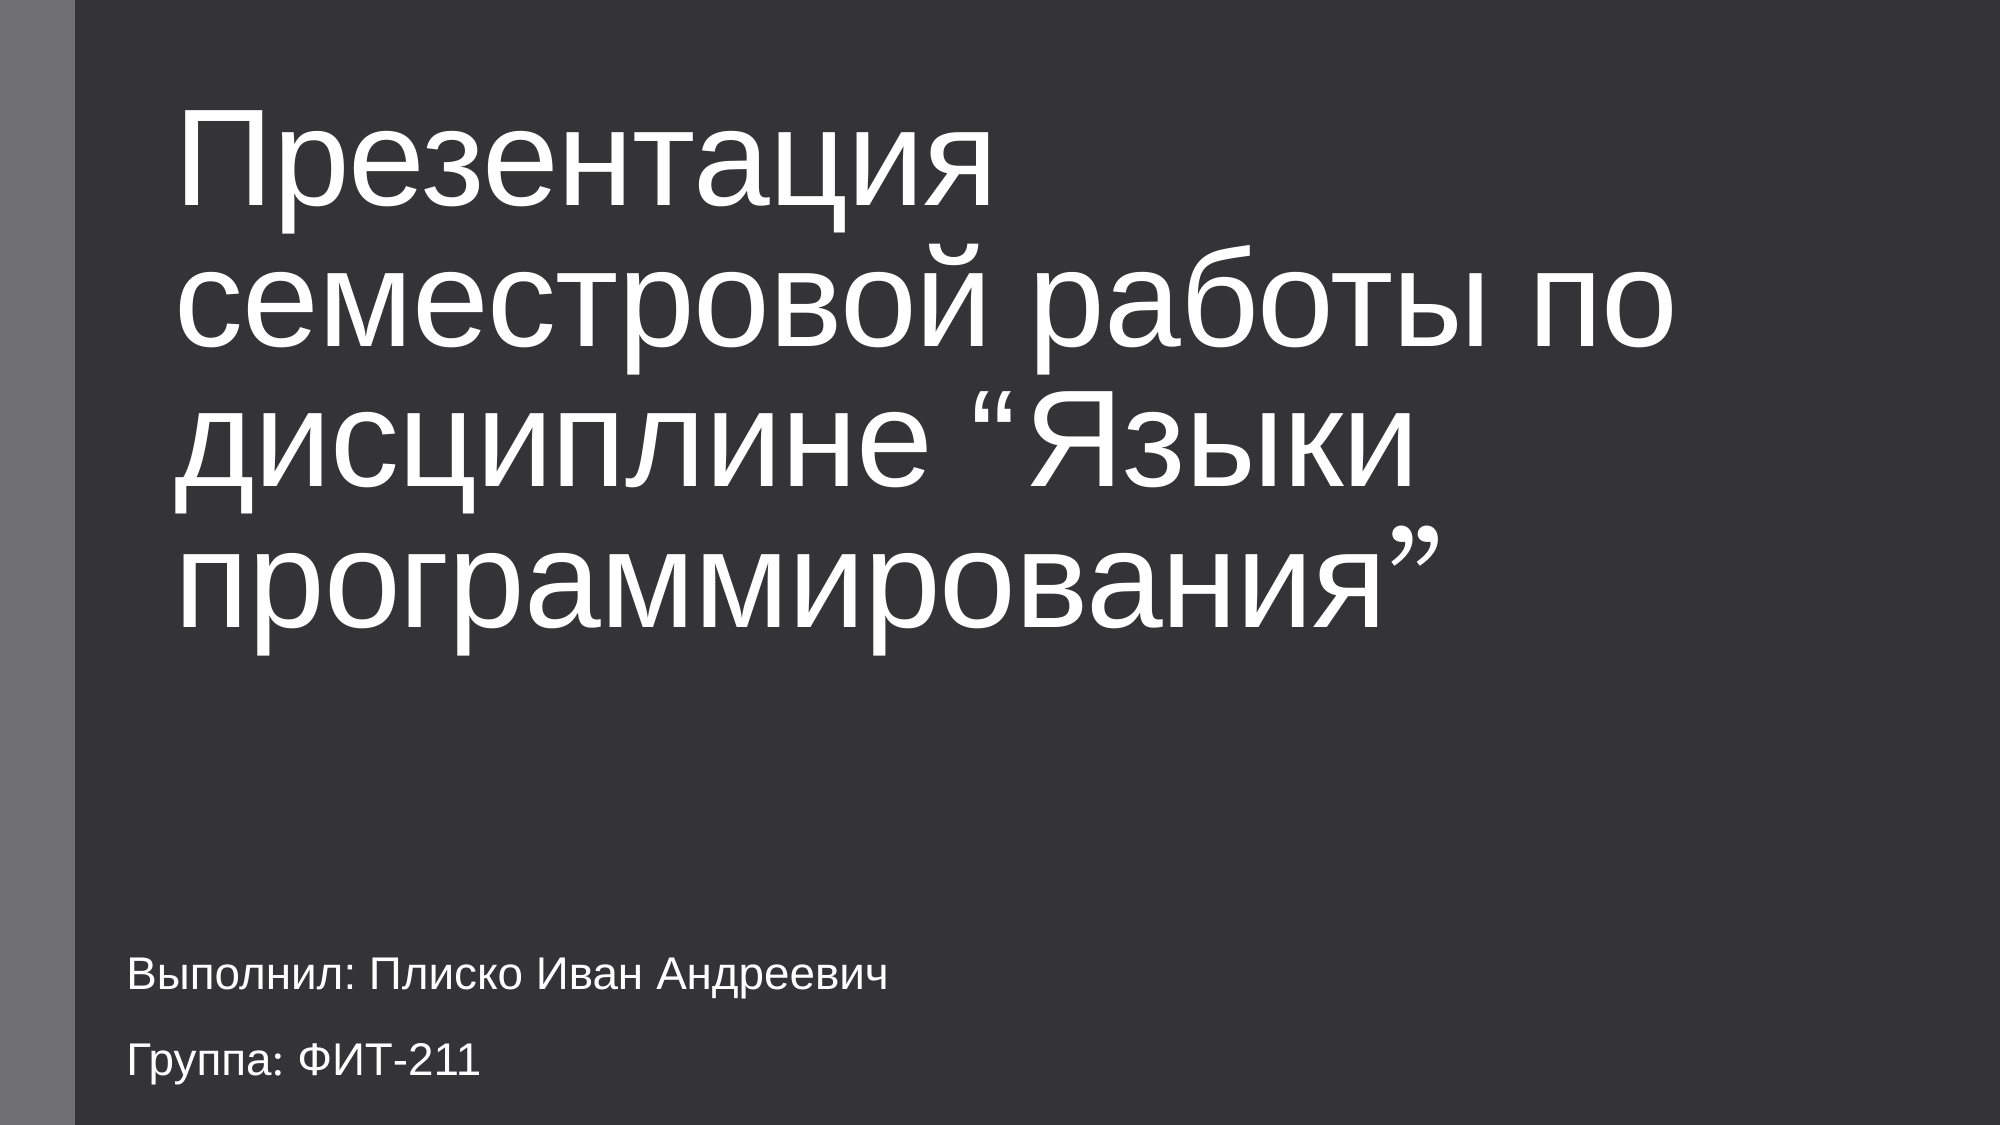

# Презентация семестровой работы по дисциплине “Языки программирования”
Выполнил: Плиско Иван Андреевич
Группа: ФИТ-211